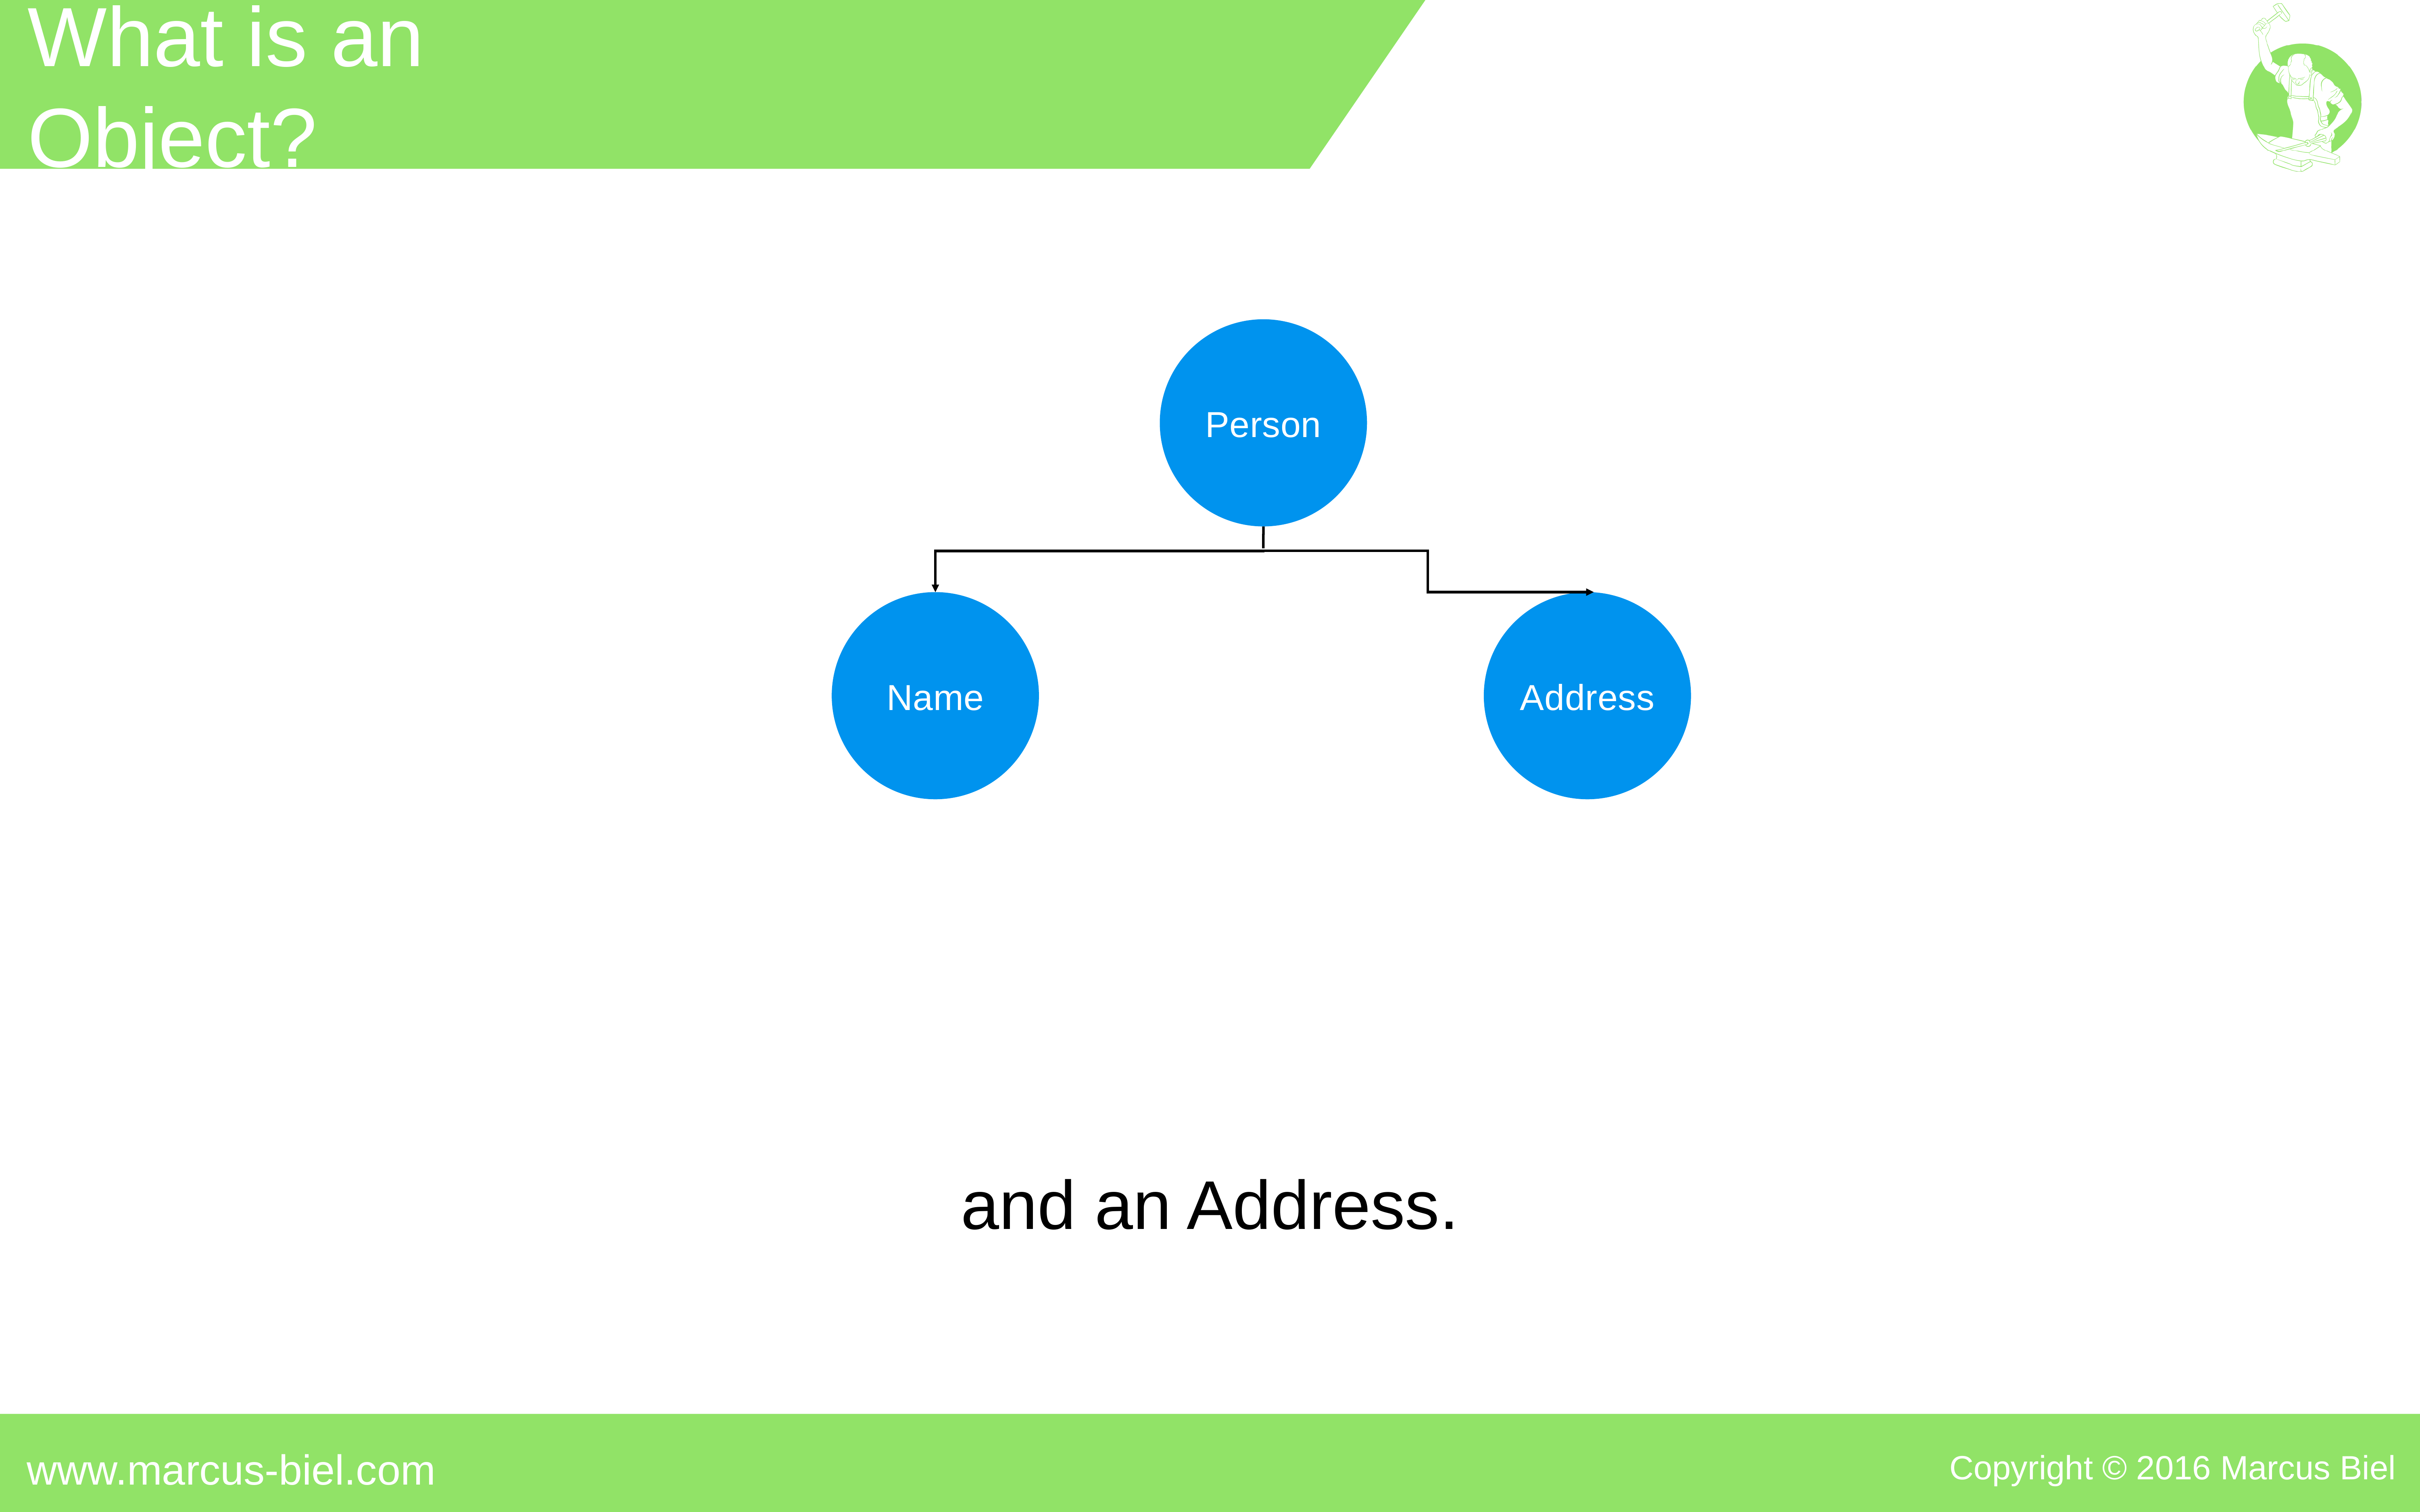

What is an Object?
Person
Name
Address
and an Address.